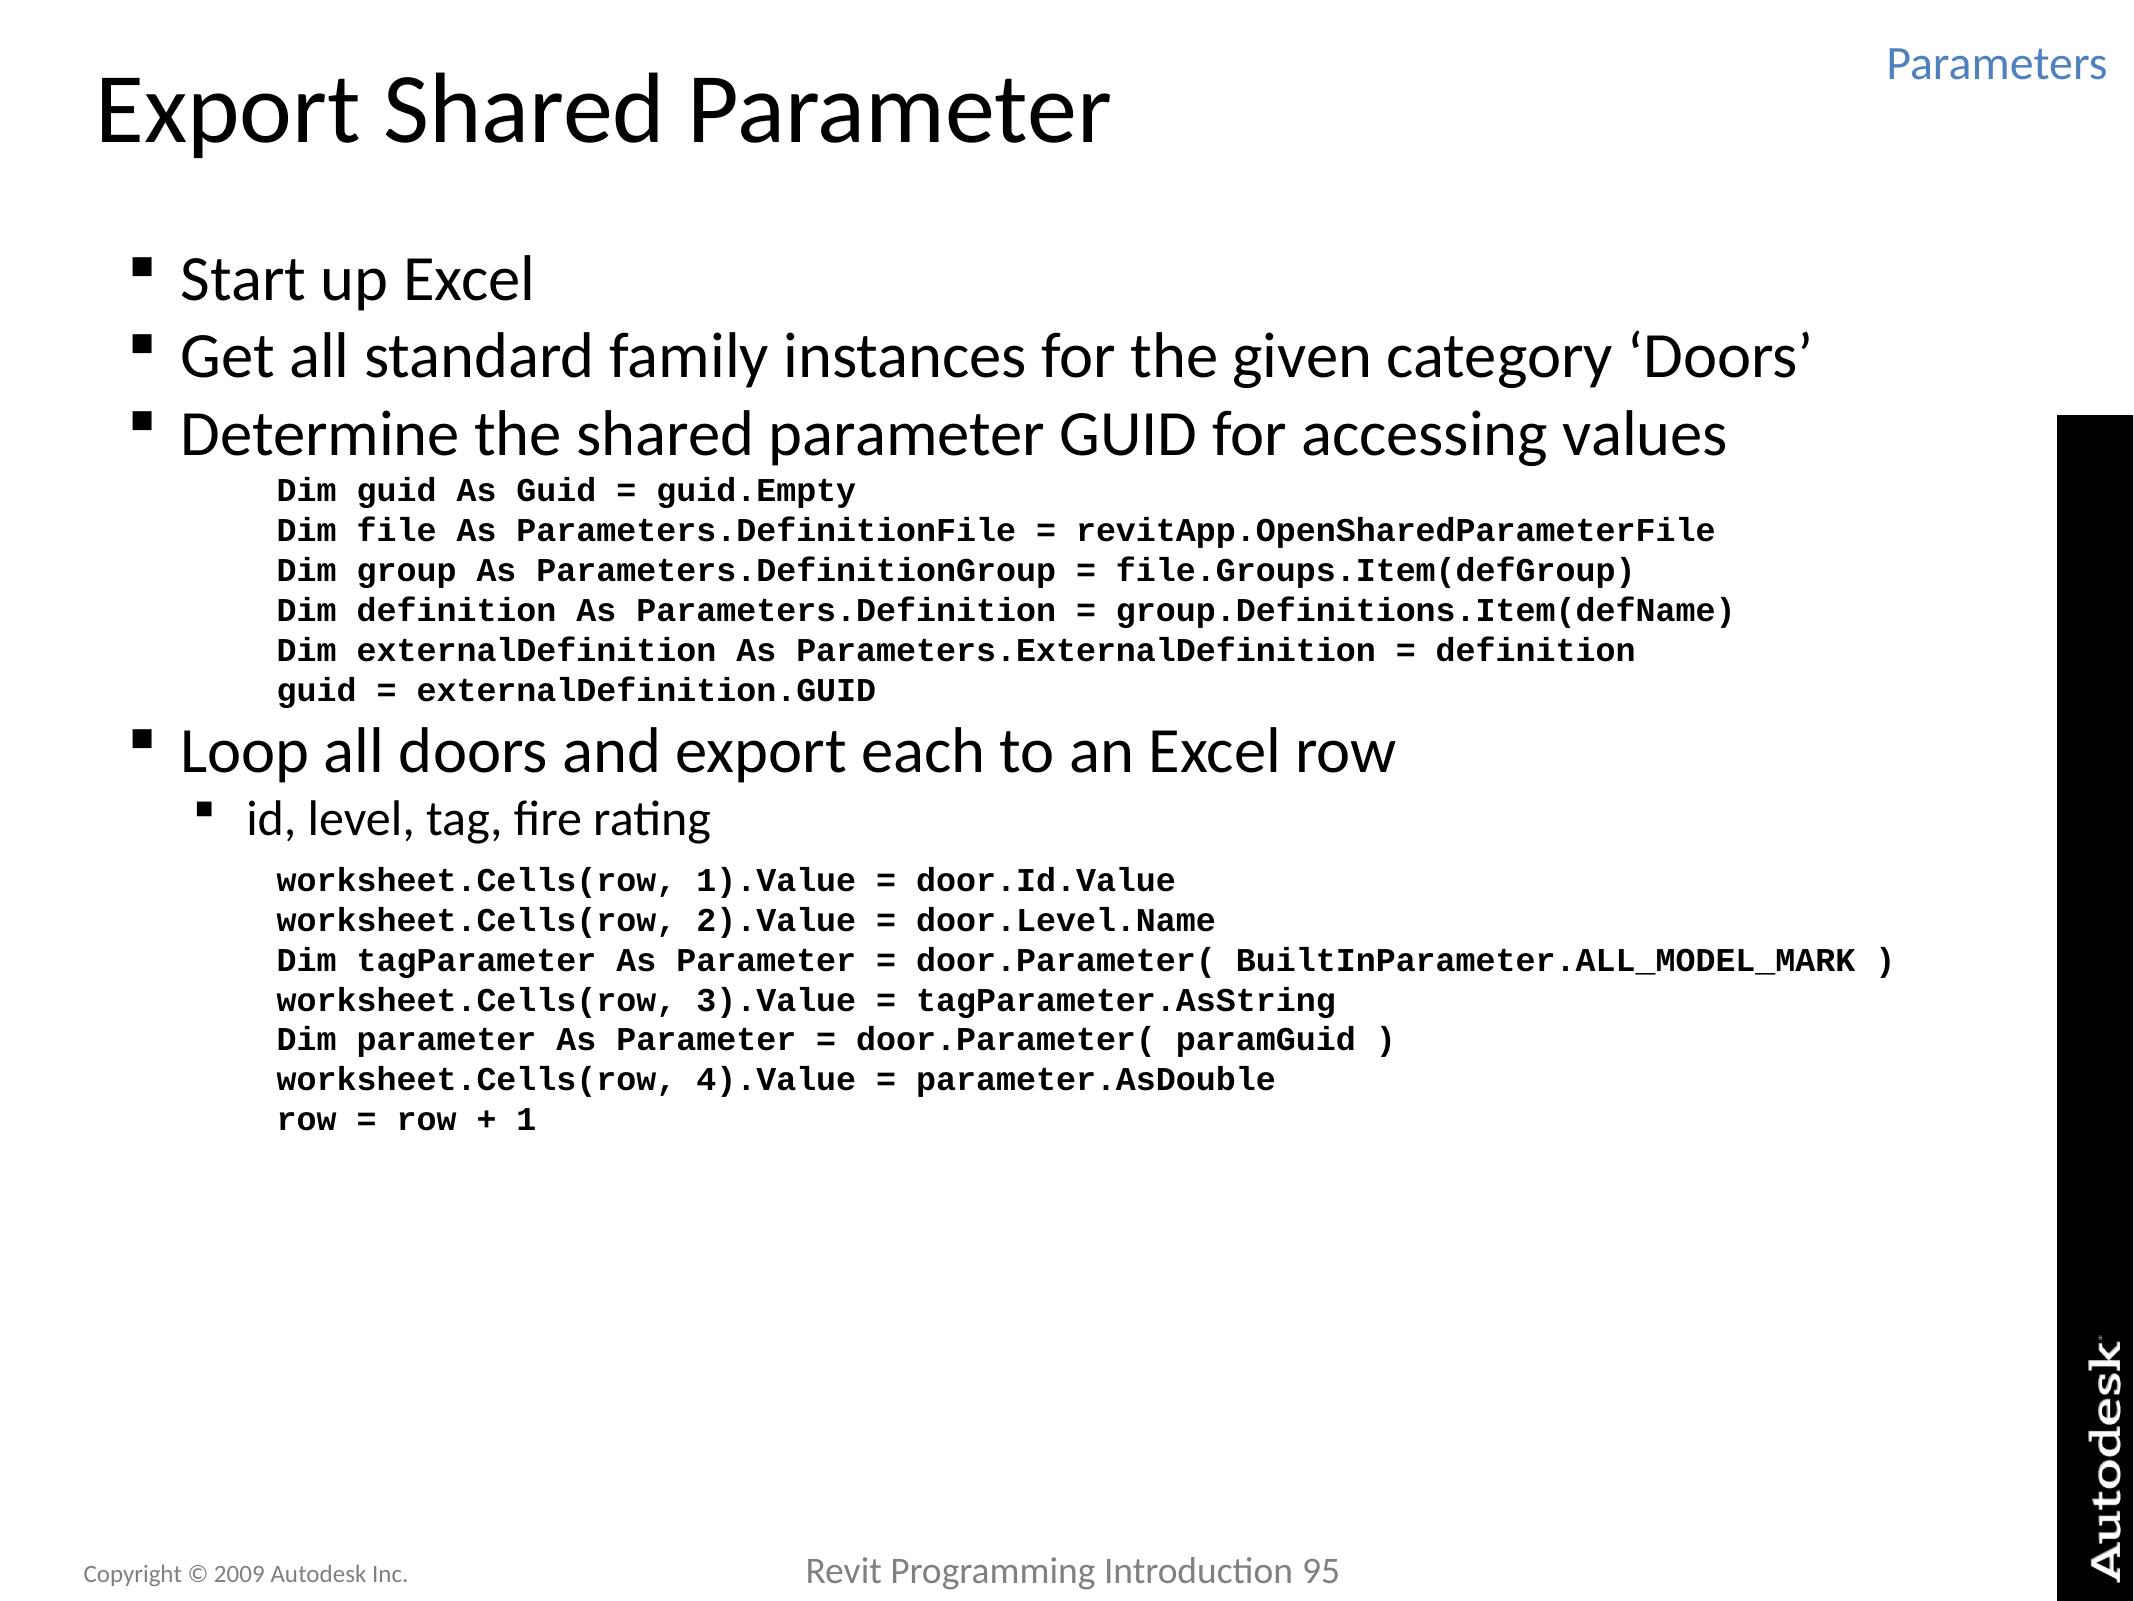

# Export Shared Parameter
Parameters
Start up Excel
Get all standard family instances for the given category ‘Doors’
Determine the shared parameter GUID for accessing values
Dim guid As Guid = guid.Empty
Dim file As Parameters.DefinitionFile = revitApp.OpenSharedParameterFile
Dim group As Parameters.DefinitionGroup = file.Groups.Item(defGroup)
Dim definition As Parameters.Definition = group.Definitions.Item(defName)
Dim externalDefinition As Parameters.ExternalDefinition = definition
guid = externalDefinition.GUID
Loop all doors and export each to an Excel row
id, level, tag, fire rating
worksheet.Cells(row, 1).Value = door.Id.Value
worksheet.Cells(row, 2).Value = door.Level.Name
Dim tagParameter As Parameter = door.Parameter( BuiltInParameter.ALL_MODEL_MARK )
worksheet.Cells(row, 3).Value = tagParameter.AsString
Dim parameter As Parameter = door.Parameter( paramGuid )
worksheet.Cells(row, 4).Value = parameter.AsDouble
row = row + 1